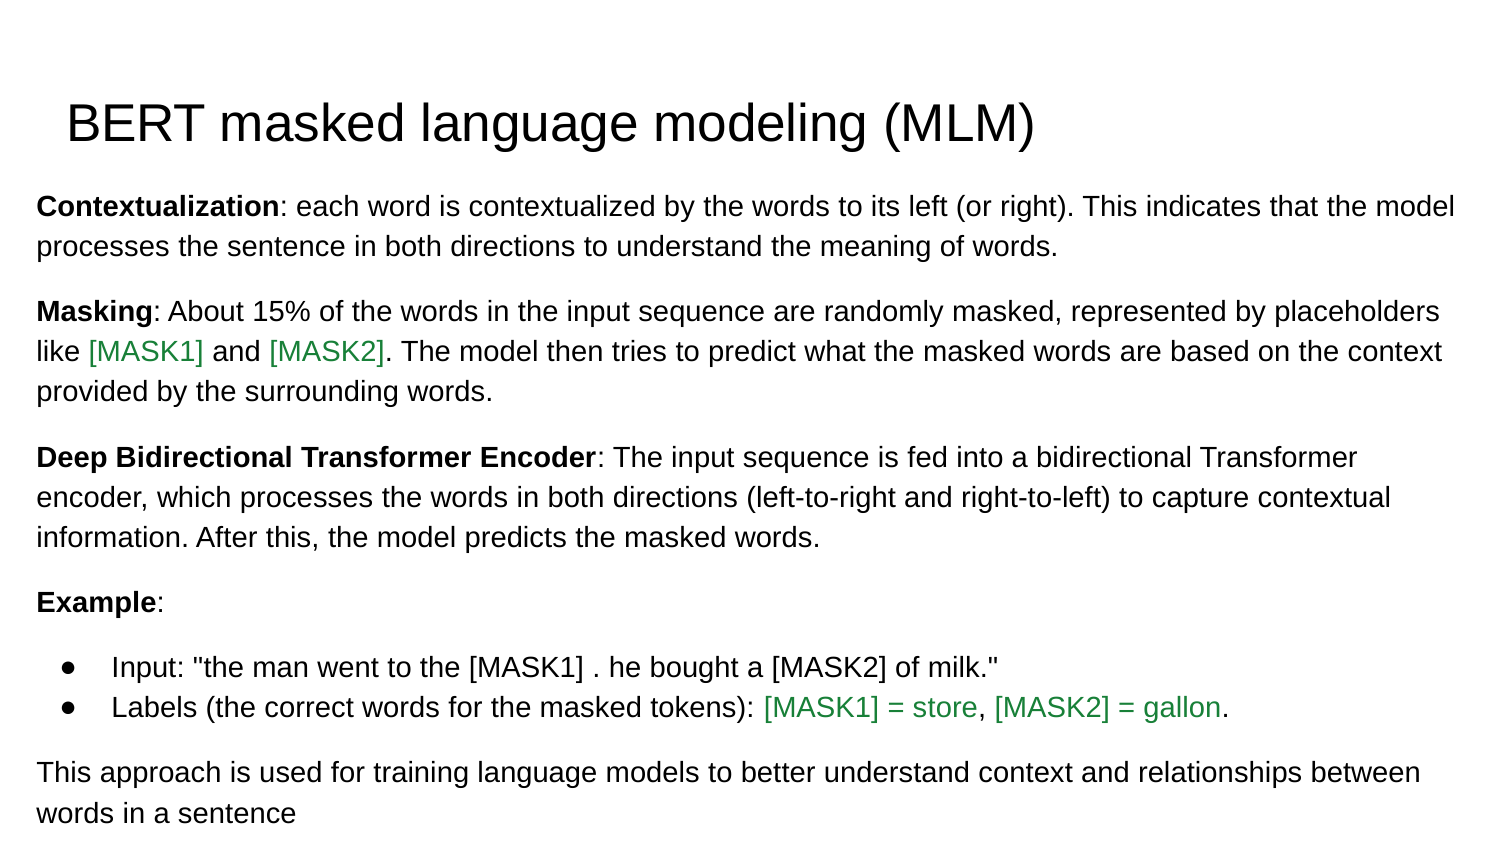

# BERT masked language modeling (MLM)
Contextualization: each word is contextualized by the words to its left (or right). This indicates that the model processes the sentence in both directions to understand the meaning of words.
Masking: About 15% of the words in the input sequence are randomly masked, represented by placeholders like [MASK1] and [MASK2]. The model then tries to predict what the masked words are based on the context provided by the surrounding words.
Deep Bidirectional Transformer Encoder: The input sequence is fed into a bidirectional Transformer encoder, which processes the words in both directions (left-to-right and right-to-left) to capture contextual information. After this, the model predicts the masked words.
Example:
Input: "the man went to the [MASK1] . he bought a [MASK2] of milk."
Labels (the correct words for the masked tokens): [MASK1] = store, [MASK2] = gallon.
This approach is used for training language models to better understand context and relationships between words in a sentence